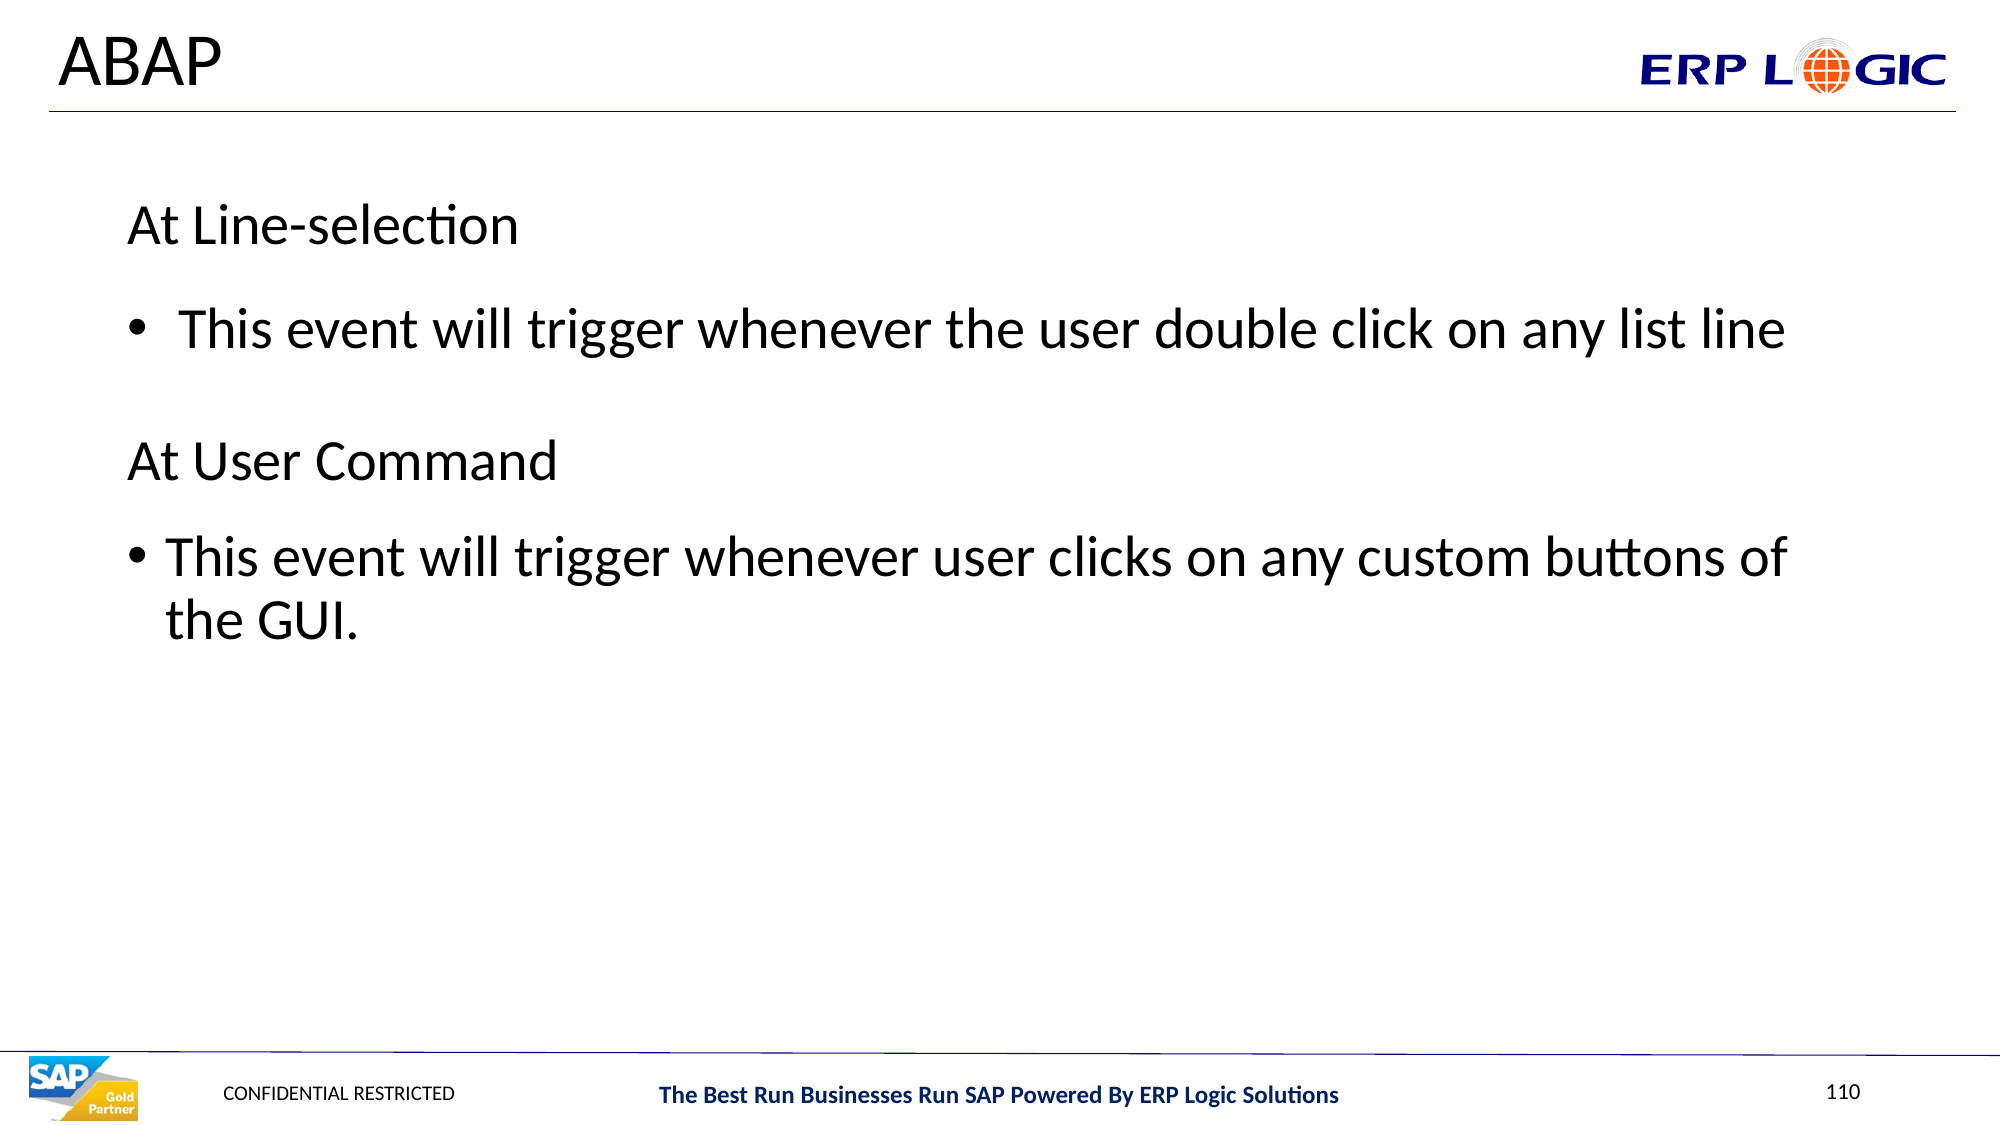

# ABAP

At Line-selection
 This event will trigger whenever the user double click on any list line

At User Command
This event will trigger whenever user clicks on any custom buttons of the GUI.